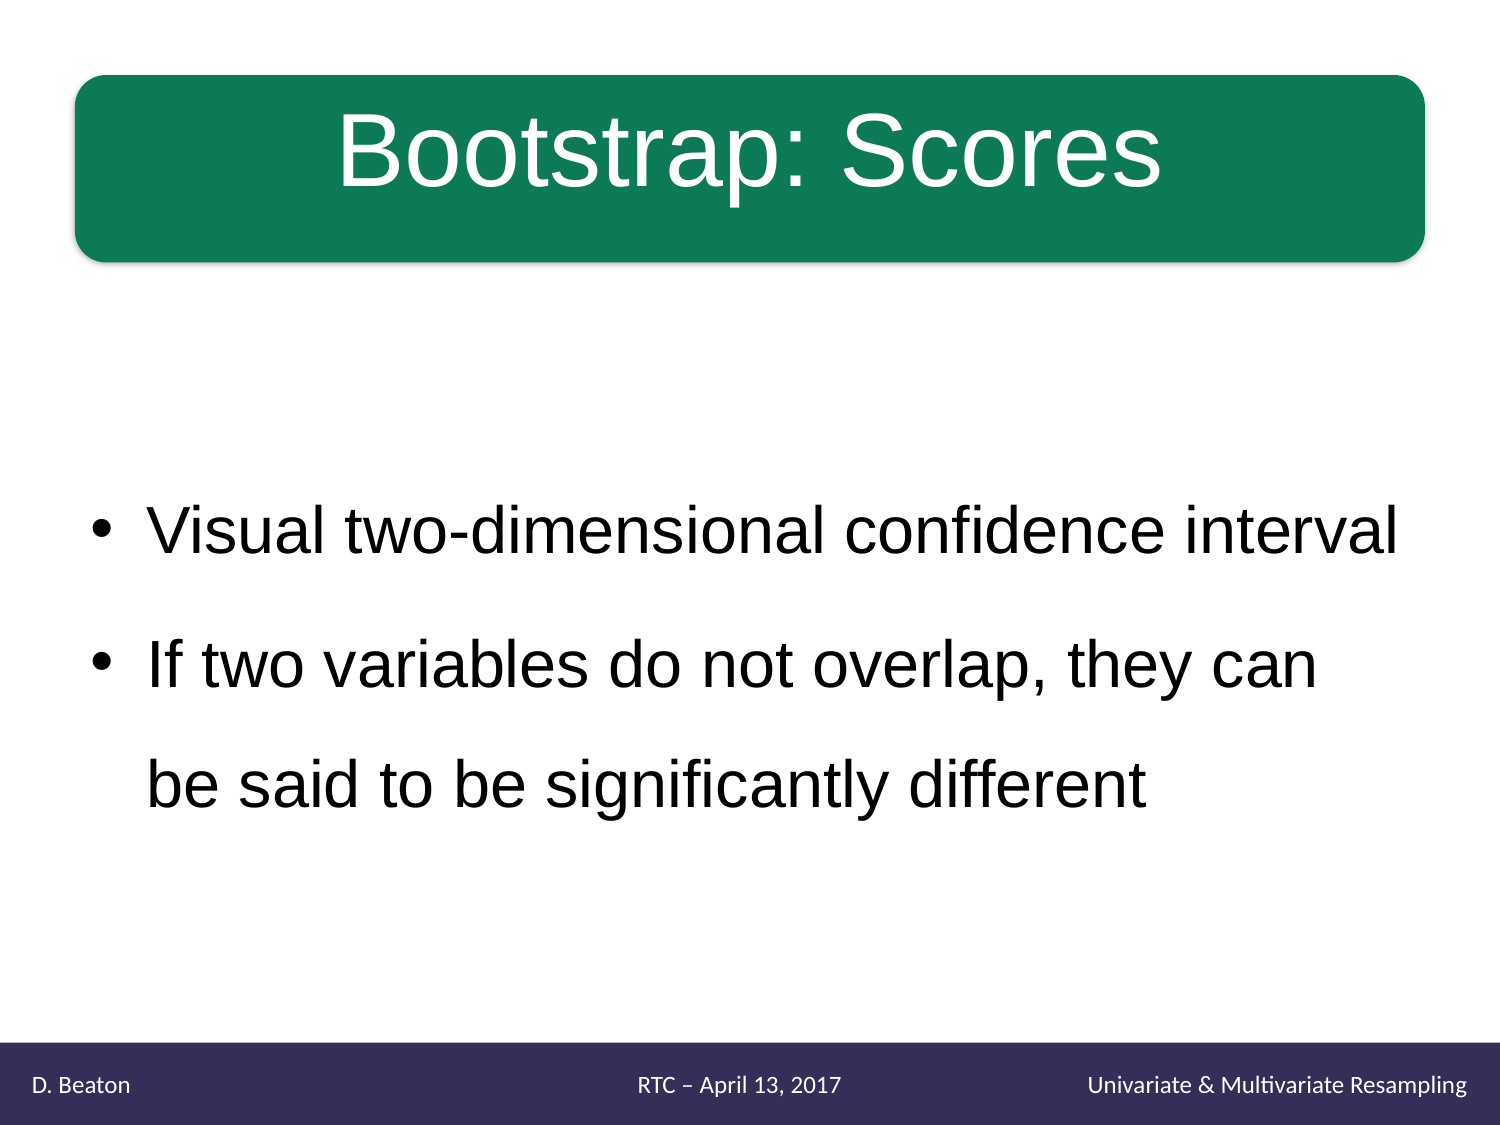

# Bootstrap: Scores
Visual two-dimensional confidence interval
If two variables do not overlap, they can be said to be significantly different